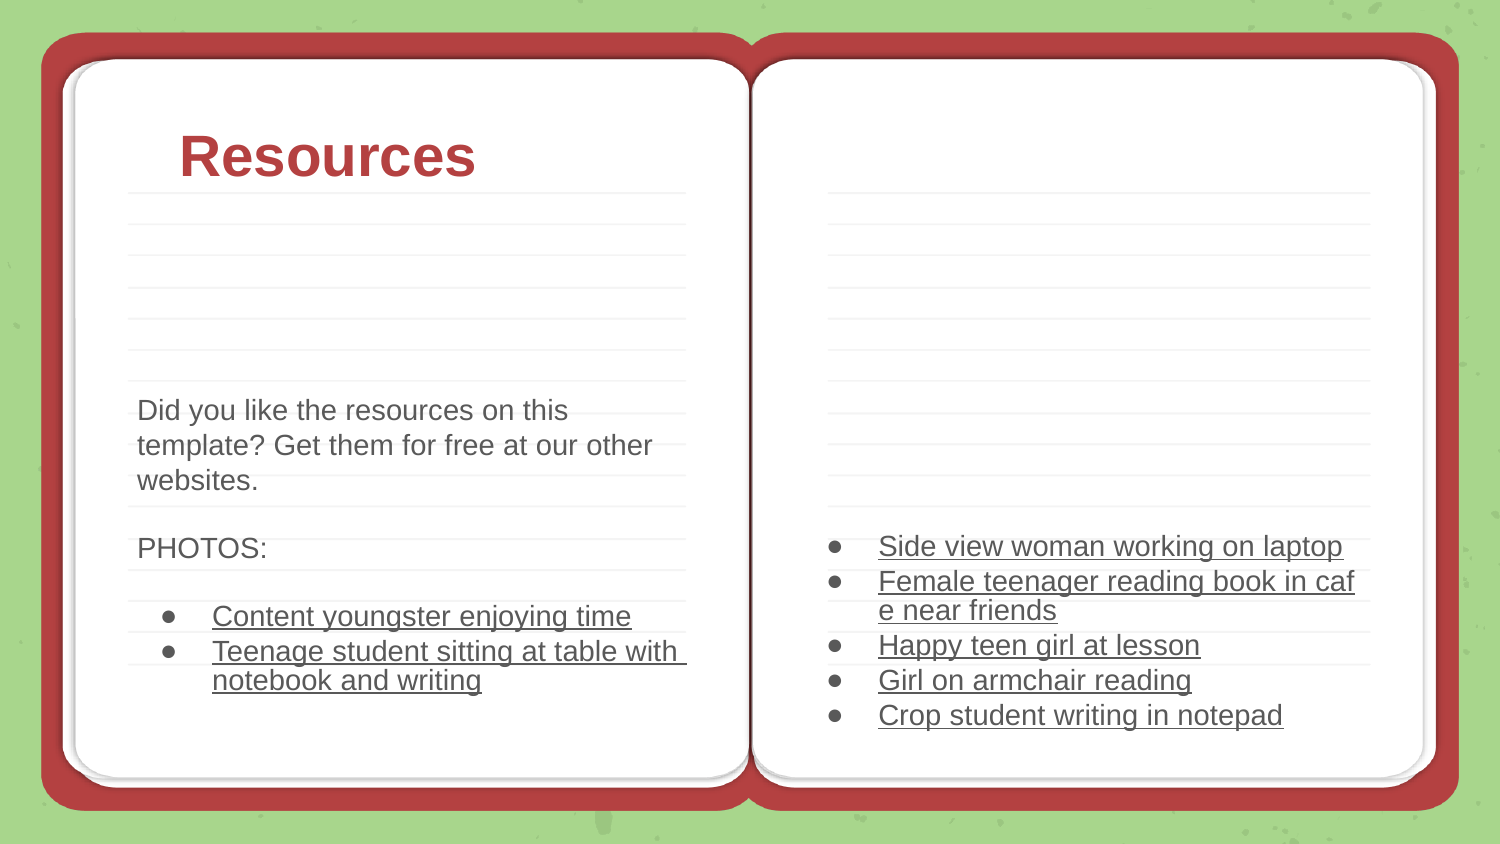

# Resources
Did you like the resources on this template? Get them for free at our other websites.
PHOTOS:
Content youngster enjoying time
Teenage student sitting at table with notebook and writing

Side view woman working on laptop
Female teenager reading book in cafe near friends
Happy teen girl at lesson
Girl on armchair reading
Crop student writing in notepad